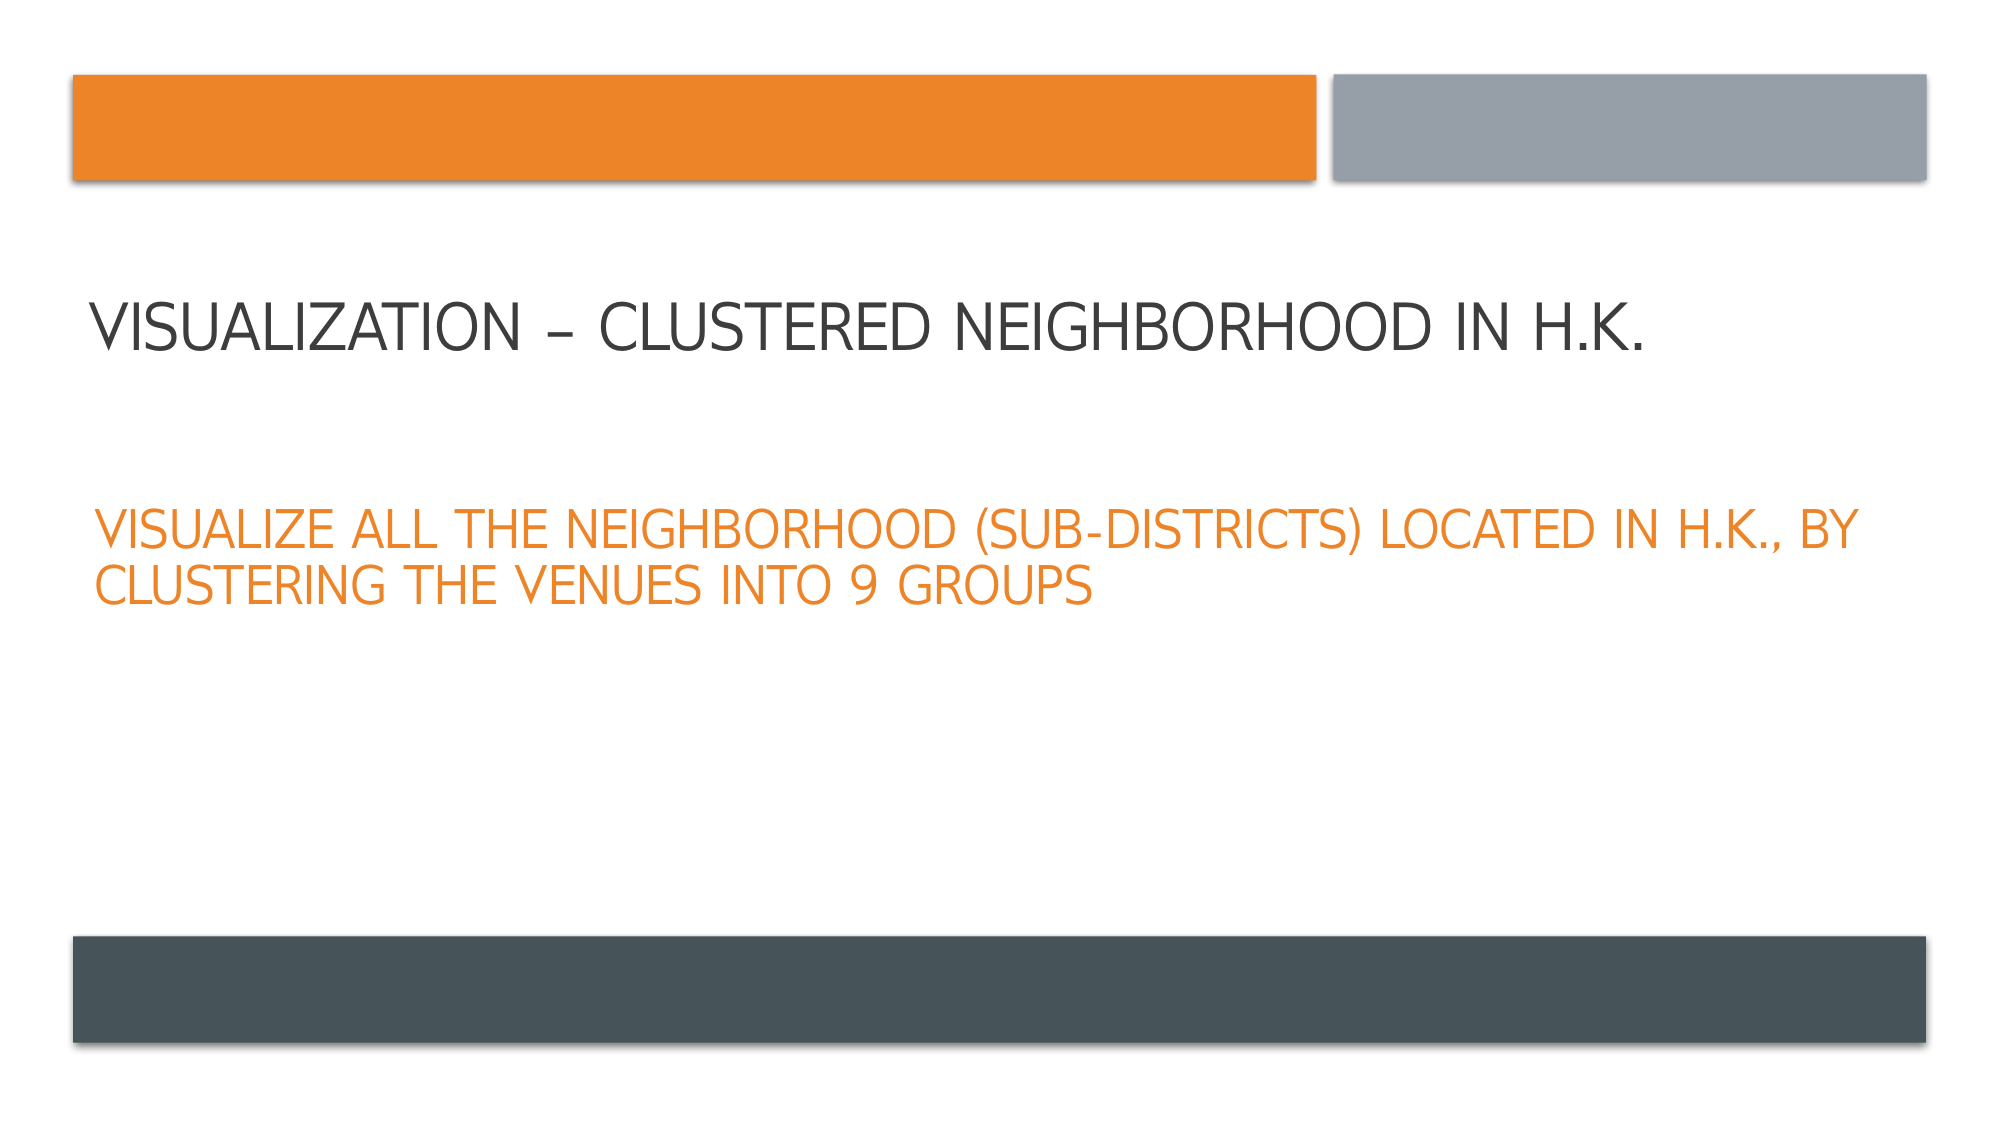

Visualization – clustered neighborhood in H.k.
Visualize all the neighborhood (sub-districts) located in h.k., by clustering the venues into 9 groups